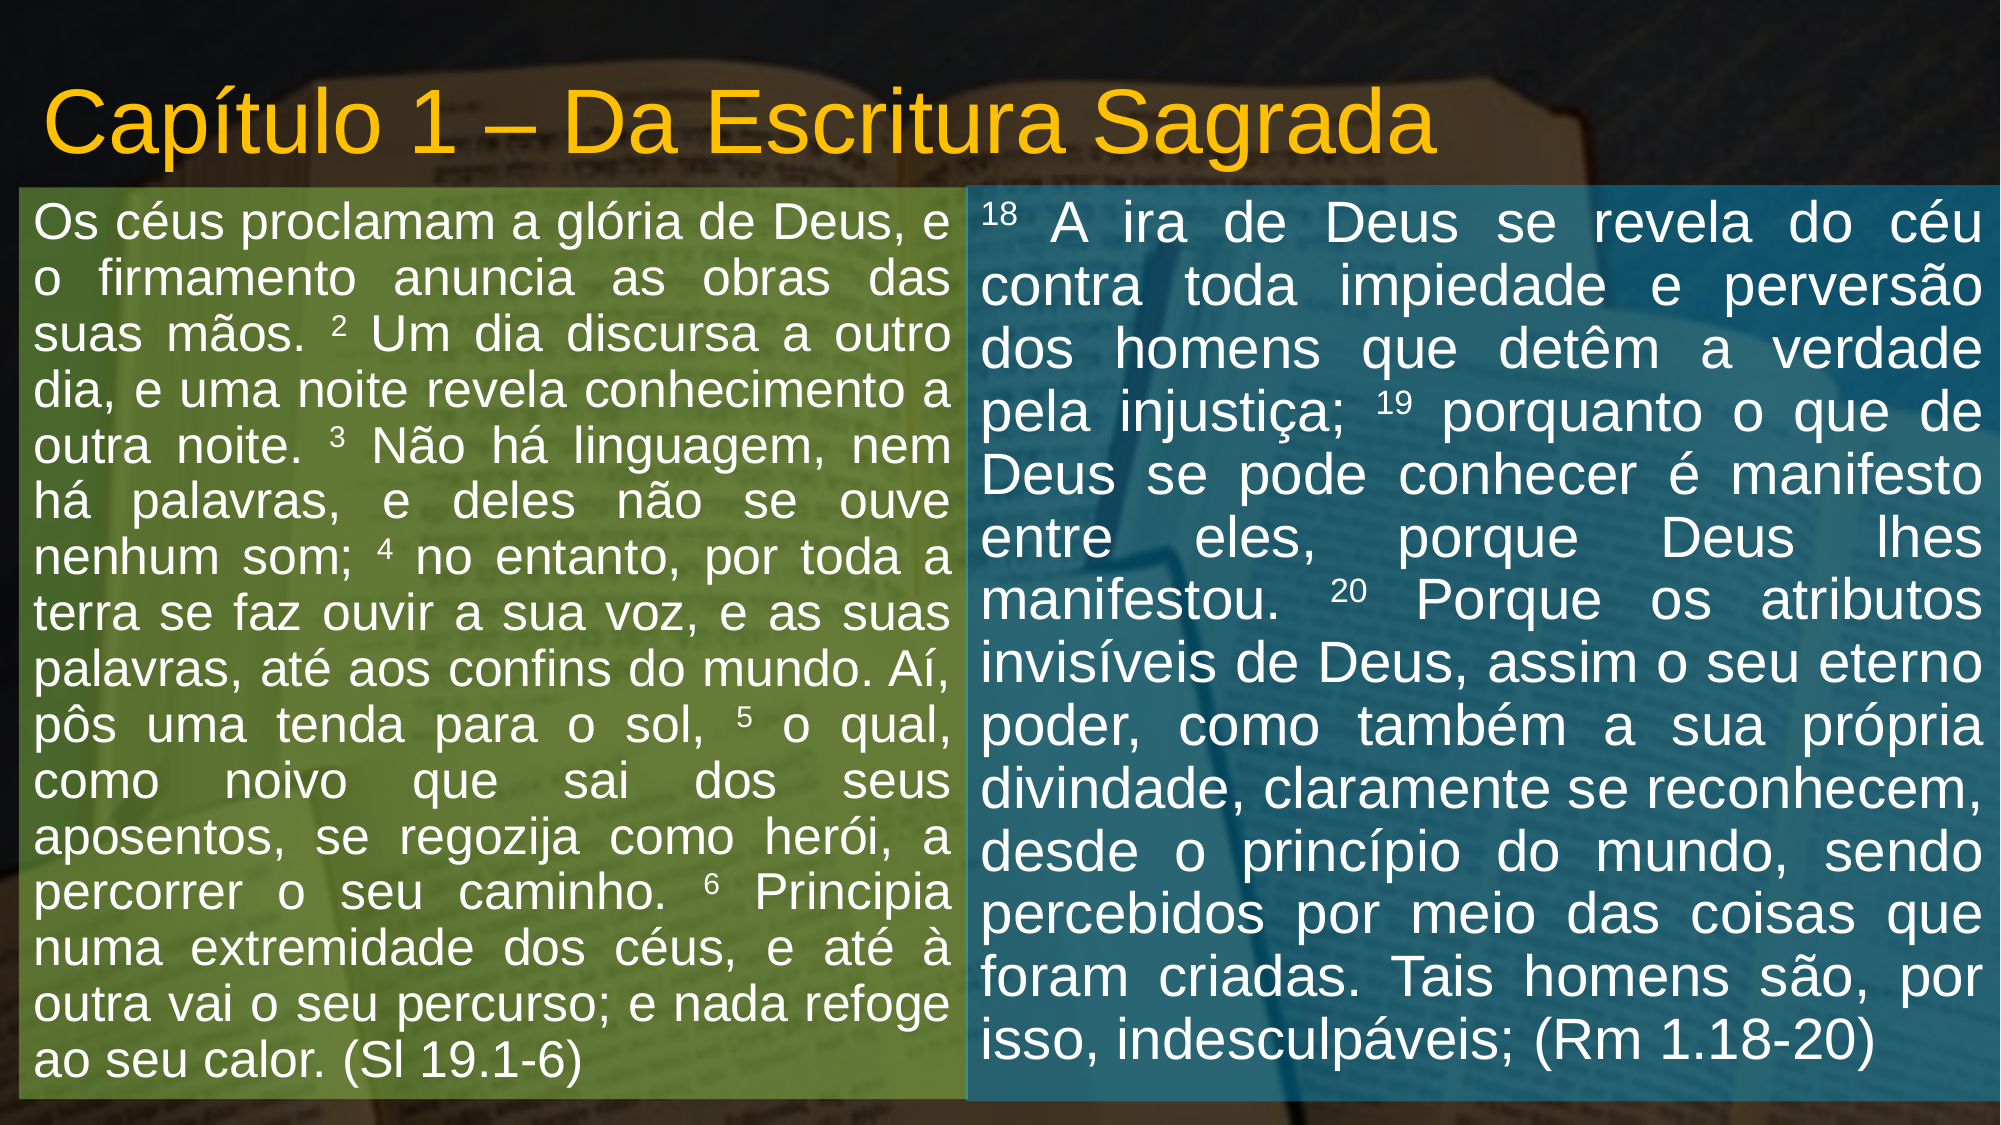

# Capítulo 1 – Da Escritura Sagrada
18 A ira de Deus se revela do céu contra toda impiedade e perversão dos homens que detêm a verdade pela injustiça; 19 porquanto o que de Deus se pode conhecer é manifesto entre eles, porque Deus lhes manifestou. 20 Porque os atributos invisíveis de Deus, assim o seu eterno poder, como também a sua própria divindade, claramente se reconhecem, desde o princípio do mundo, sendo percebidos por meio das coisas que foram criadas. Tais homens são, por isso, indesculpáveis; (Rm 1.18-20)
Os céus proclamam a glória de Deus, e o firmamento anuncia as obras das suas mãos. 2 Um dia discursa a outro dia, e uma noite revela conhecimento a outra noite. 3 Não há linguagem, nem há palavras, e deles não se ouve nenhum som; 4 no entanto, por toda a terra se faz ouvir a sua voz, e as suas palavras, até aos confins do mundo. Aí, pôs uma tenda para o sol, 5 o qual, como noivo que sai dos seus aposentos, se regozija como herói, a percorrer o seu caminho. 6 Principia numa extremidade dos céus, e até à outra vai o seu percurso; e nada refoge ao seu calor. (Sl 19.1-6)